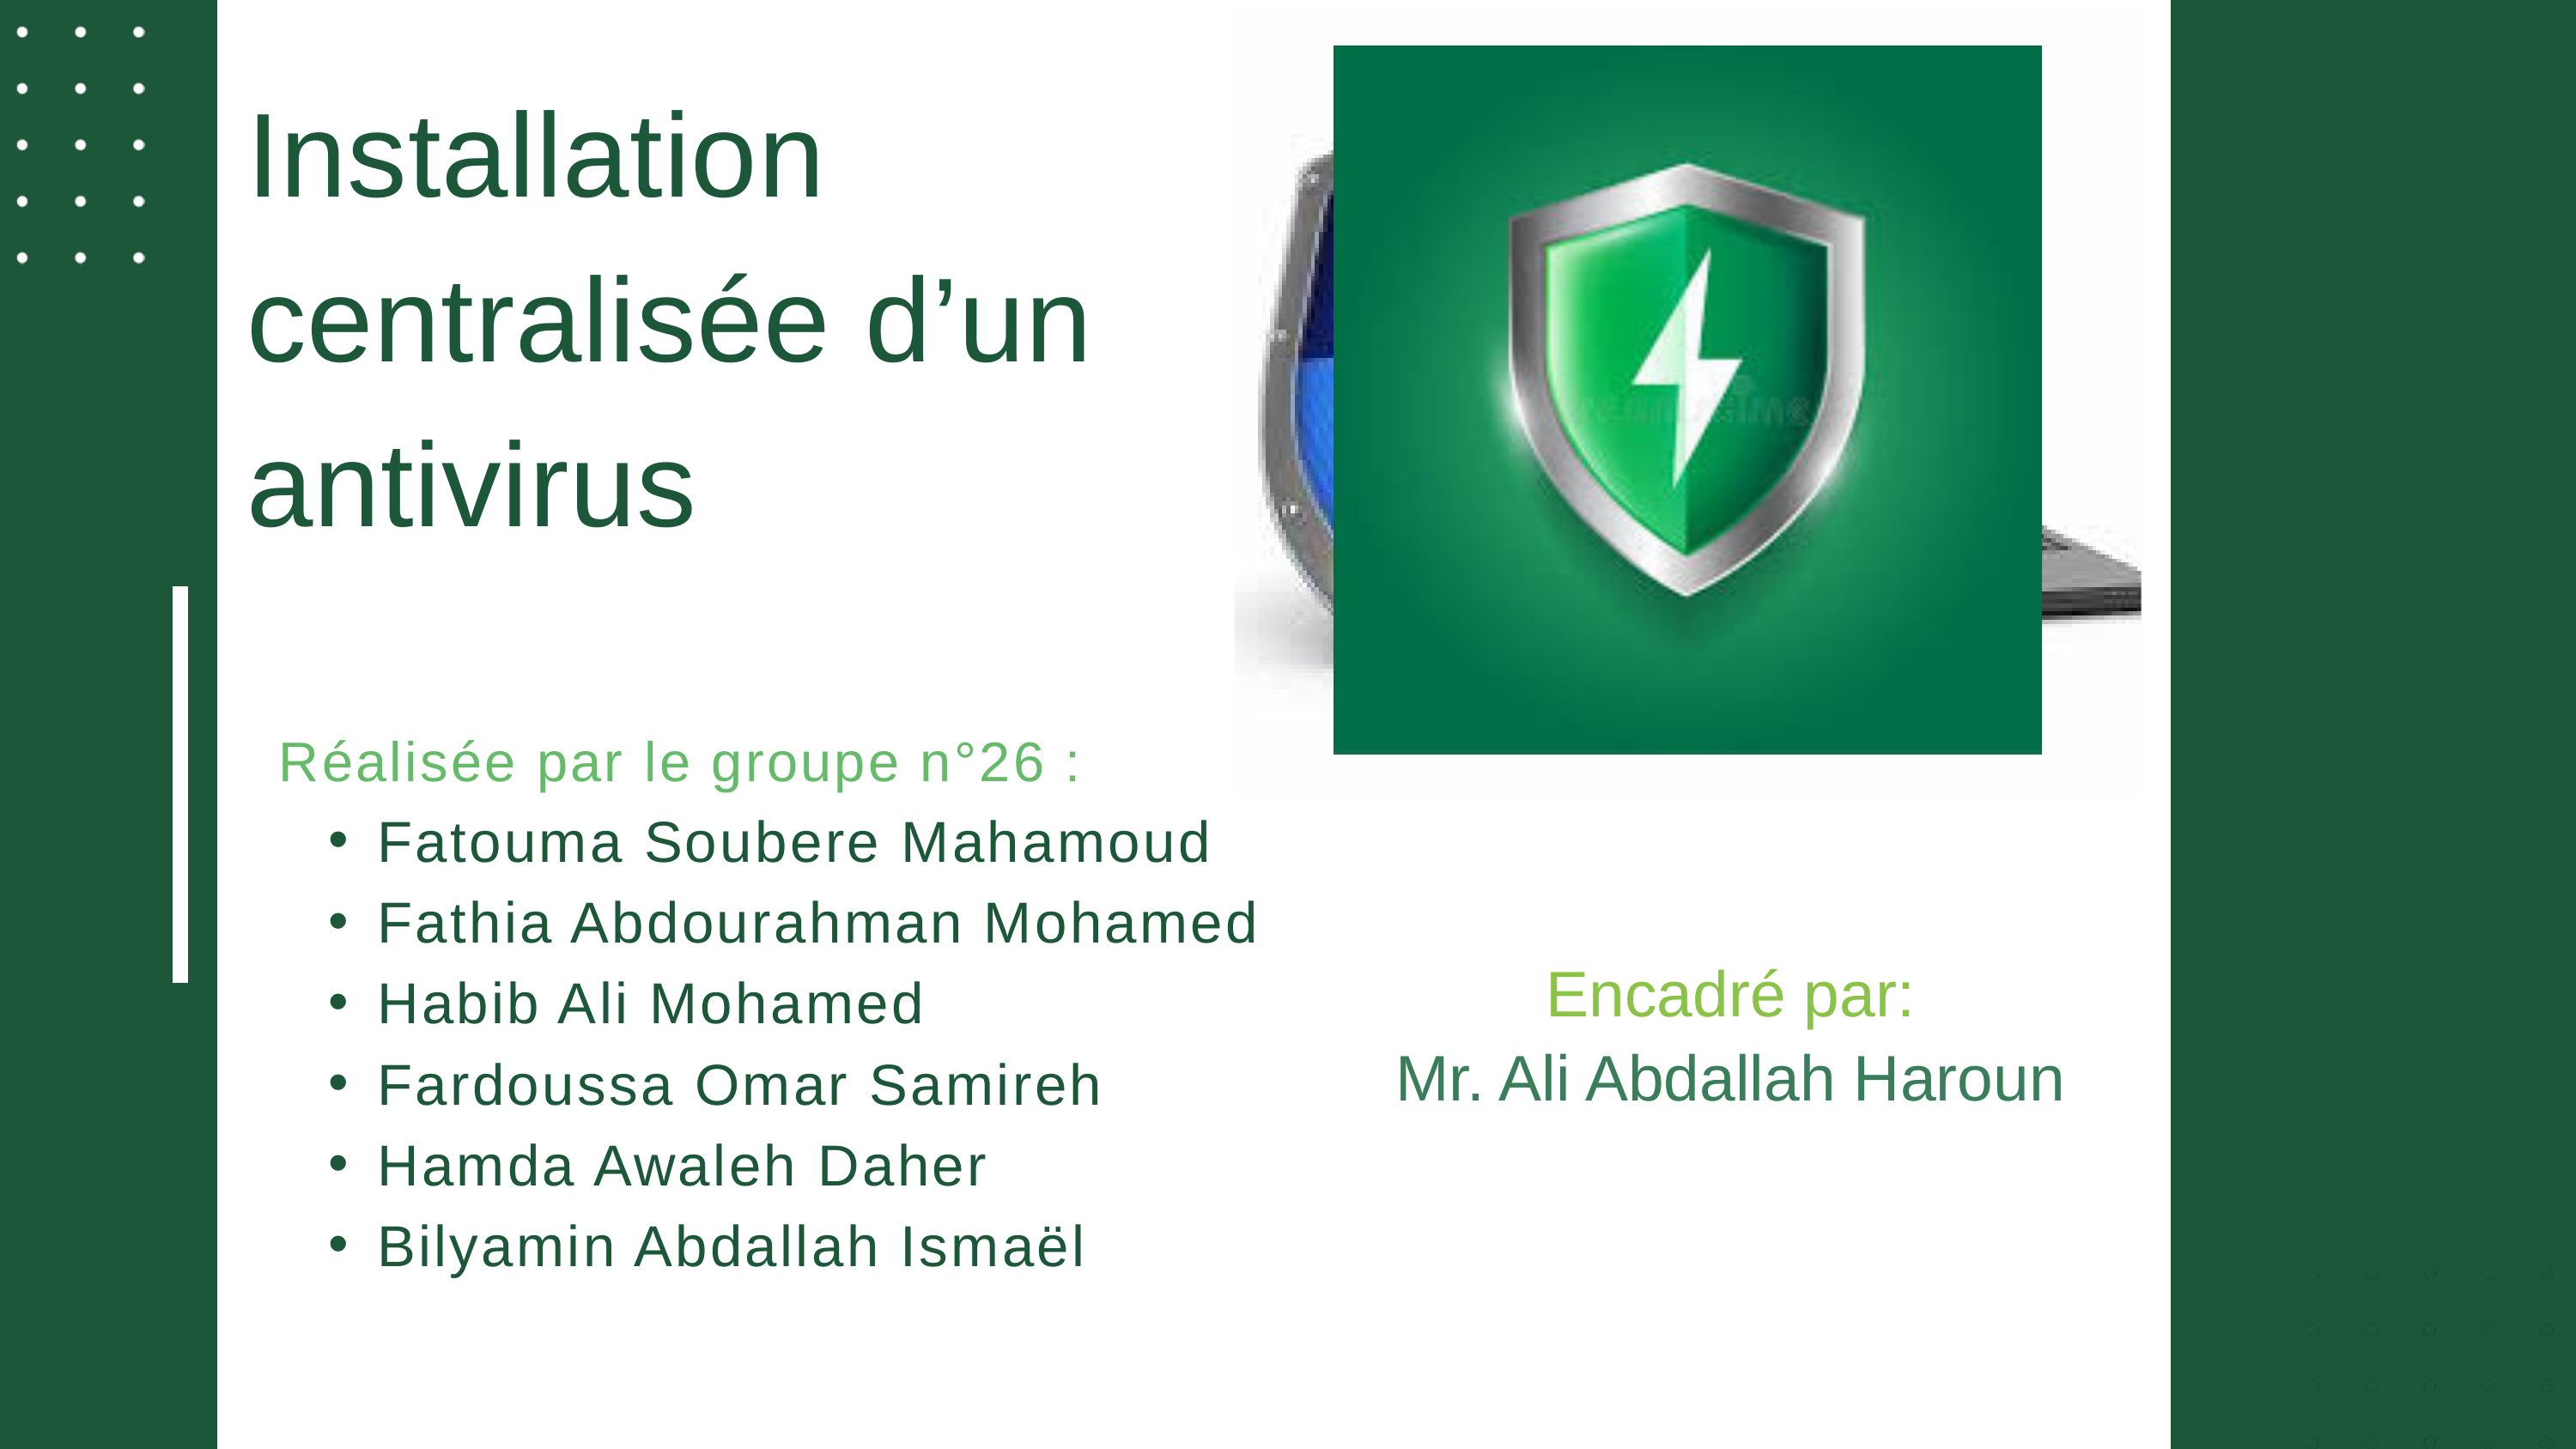

Installation centralisée d’un antivirus

Réalisée par le groupe n°26 :
Fatouma Soubere Mahamoud
Fathia Abdourahman Mohamed
Habib Ali Mohamed
Fardoussa Omar Samireh
Hamda Awaleh Daher
Bilyamin Abdallah Ismaël

Encadré par:
Mr. Ali Abdallah Haroun